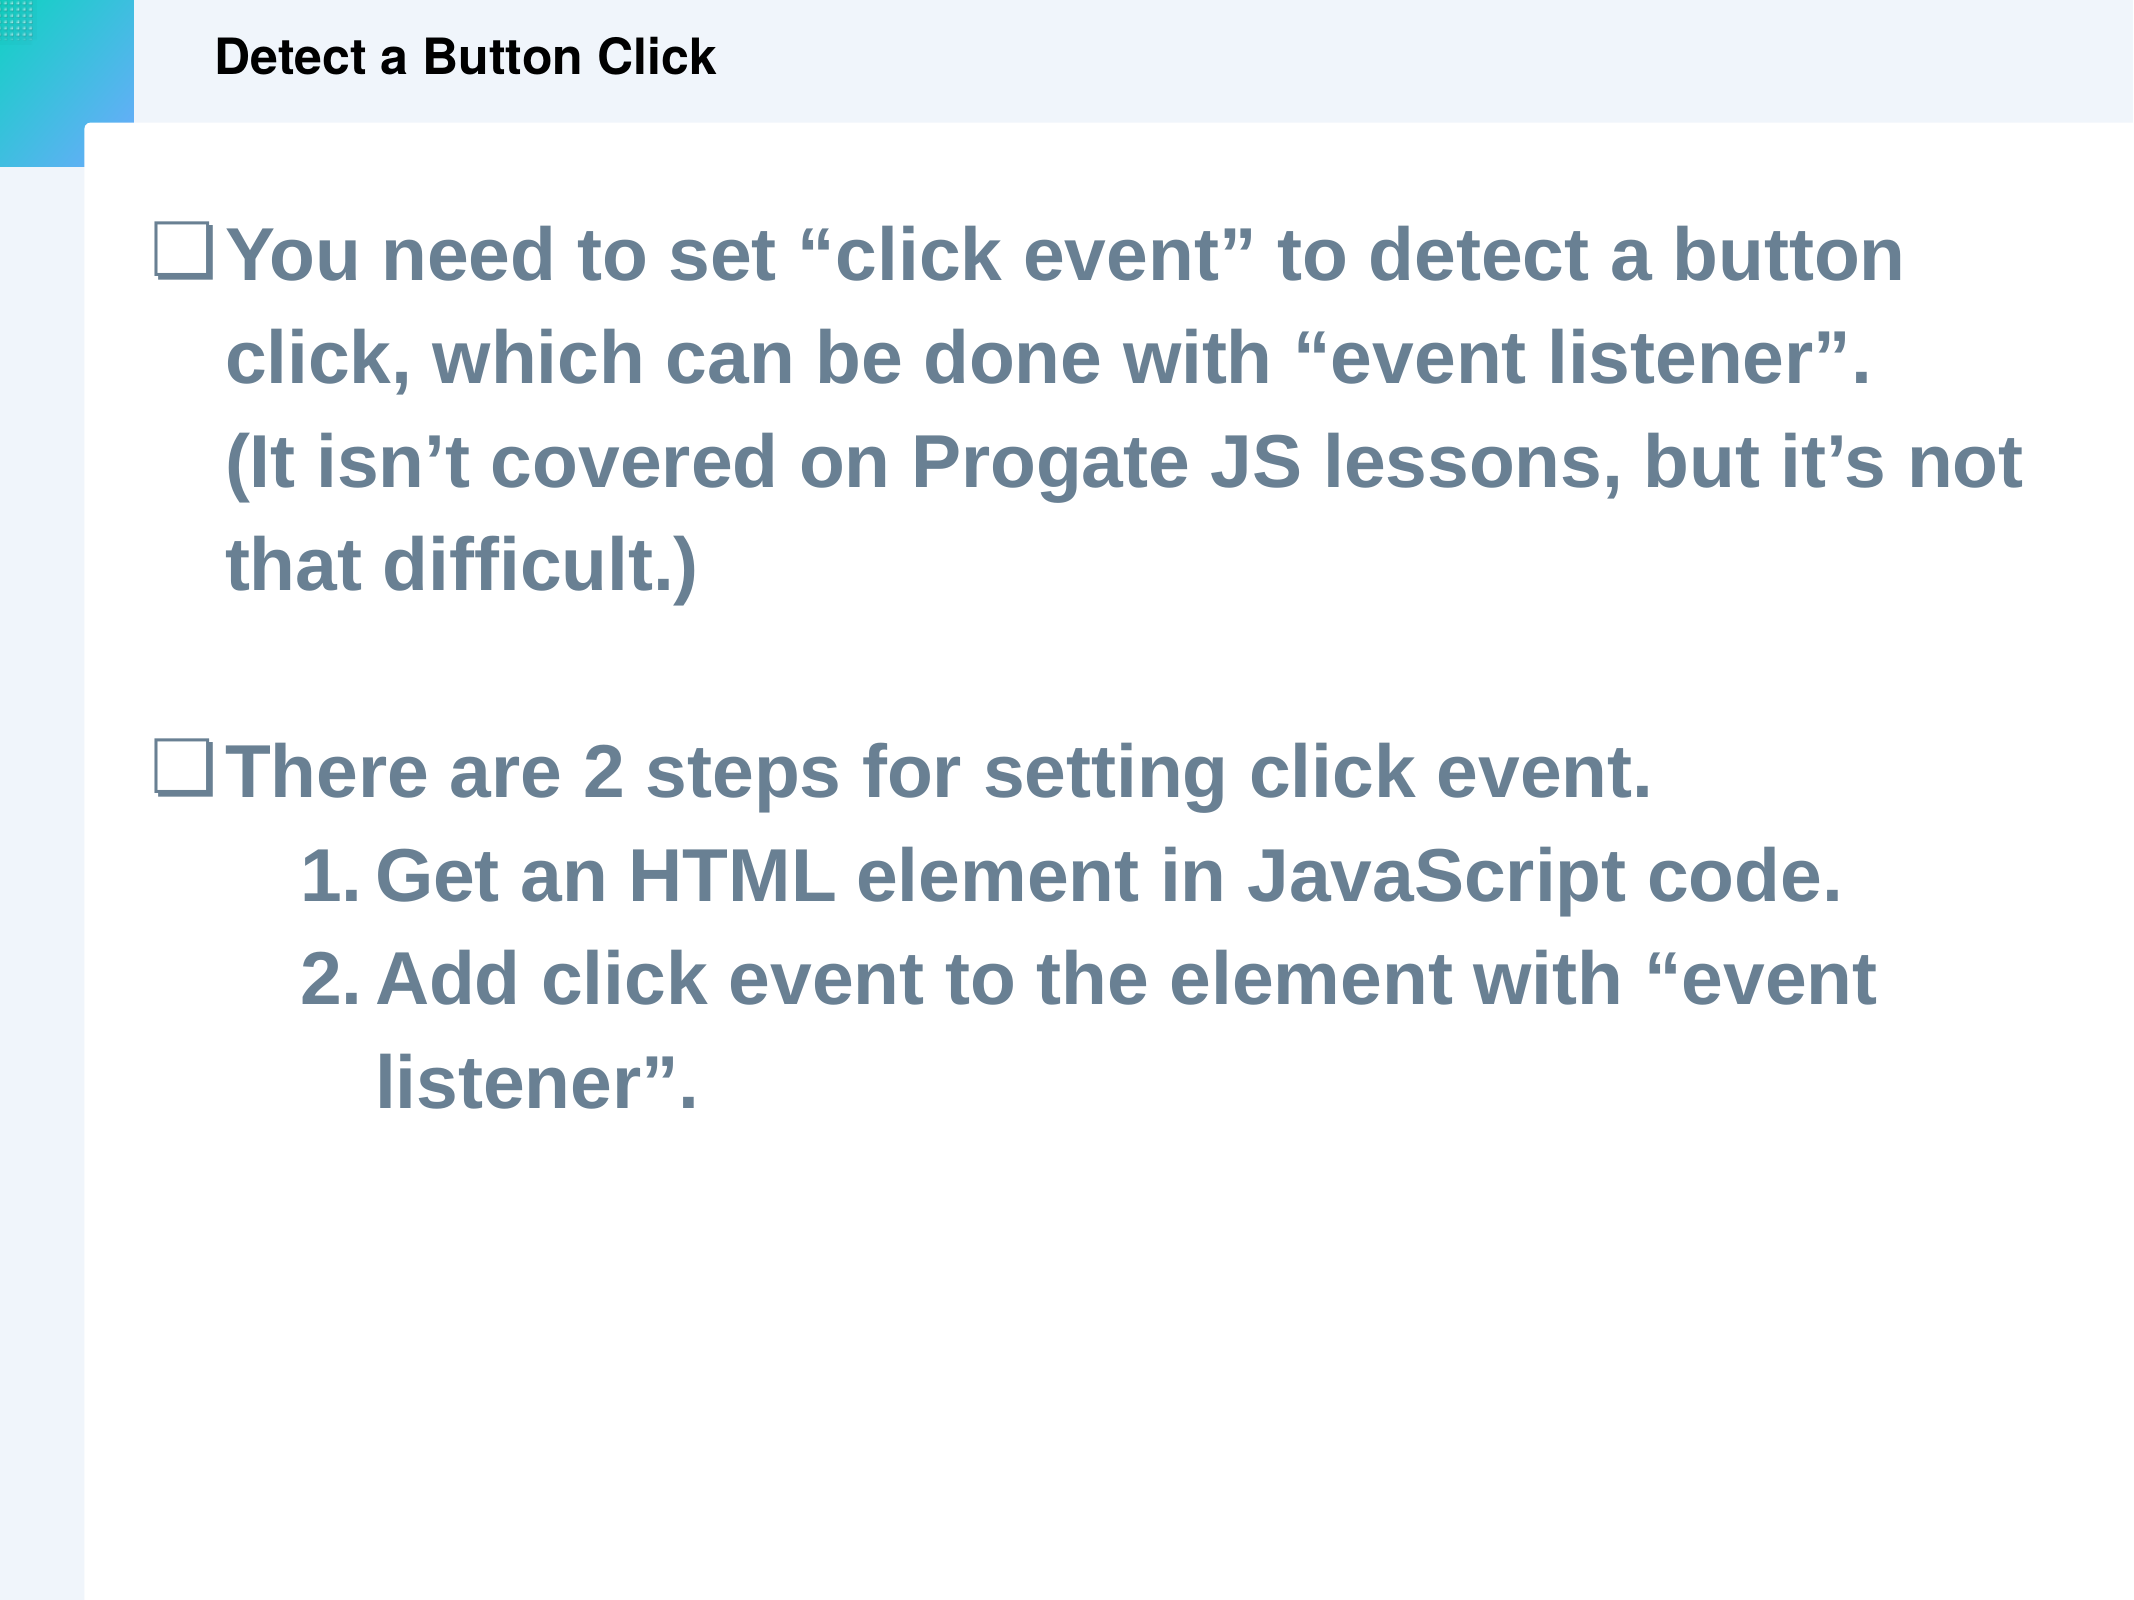

# Detect a Button Click
You need to set “click event” to detect a button click, which can be done with “event listener”.
(It isn’t covered on Progate JS lessons, but it’s not that difficult.)

There are 2 steps for setting click event.
Get an HTML element in JavaScript code.
Add click event to the element with “event listener”.